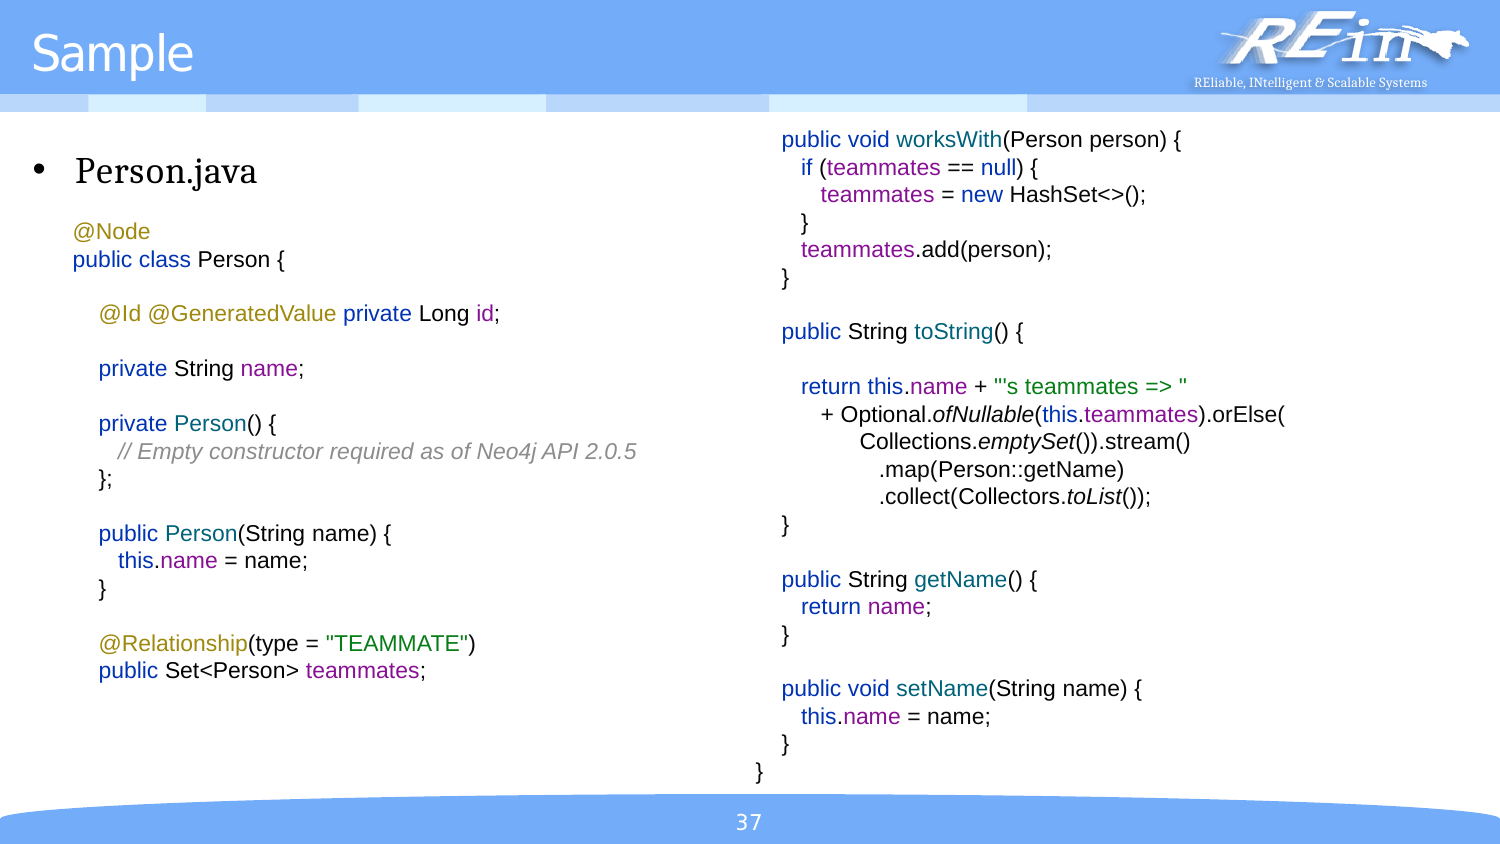

# Sample
    public void worksWith(Person person) {
       if (teammates == null) {
          teammates = new HashSet<>();
       }
       teammates.add(person);
    }
    public String toString() {
       return this.name + "'s teammates => "
          + Optional.ofNullable(this.teammates).orElse(
                Collections.emptySet()).stream()
                   .map(Person::getName)
                   .collect(Collectors.toList());
    }
    public String getName() {
       return name;
    }
    public void setName(String name) {
       this.name = name;
    }
}

Person.java
@Node
public class Person {
    @Id @GeneratedValue private Long id;
    private String name;
    private Person() {
       // Empty constructor required as of Neo4j API 2.0.5
    };
    public Person(String name) {
       this.name = name;
    }
    @Relationship(type = "TEAMMATE")
    public Set<Person> teammates;
37